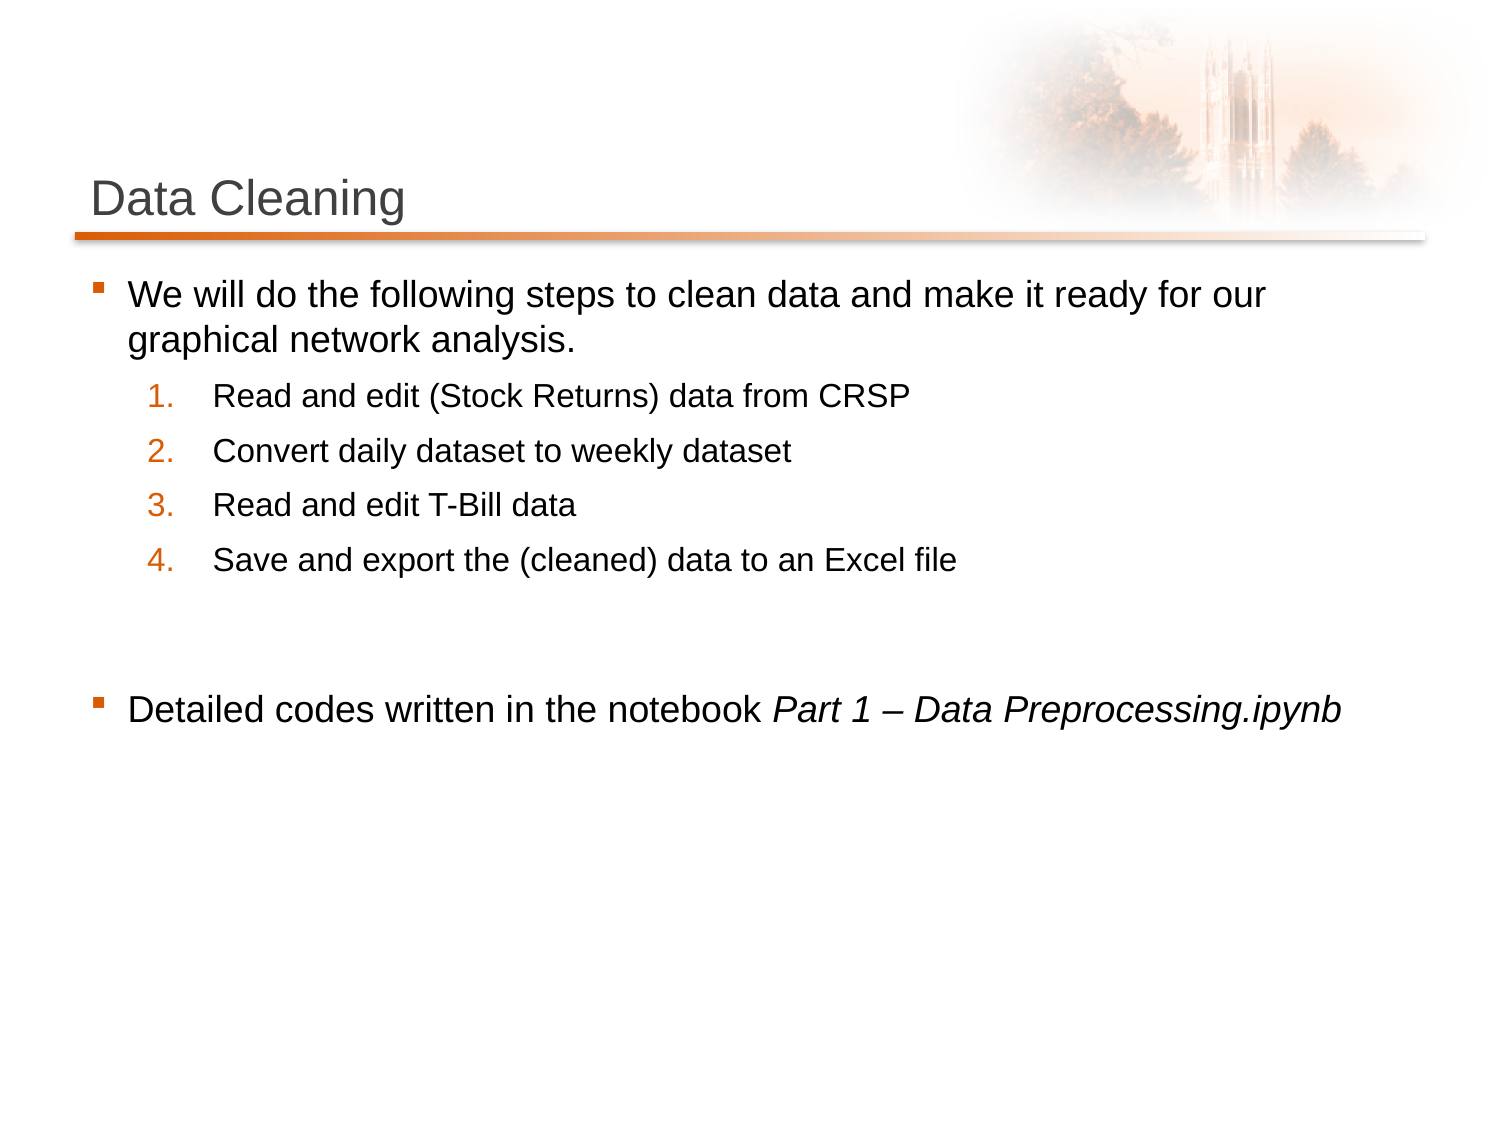

# Data Cleaning
We will do the following steps to clean data and make it ready for our graphical network analysis.
Read and edit (Stock Returns) data from CRSP
Convert daily dataset to weekly dataset
Read and edit T-Bill data
Save and export the (cleaned) data to an Excel file

Detailed codes written in the notebook Part 1 – Data Preprocessing.ipynb